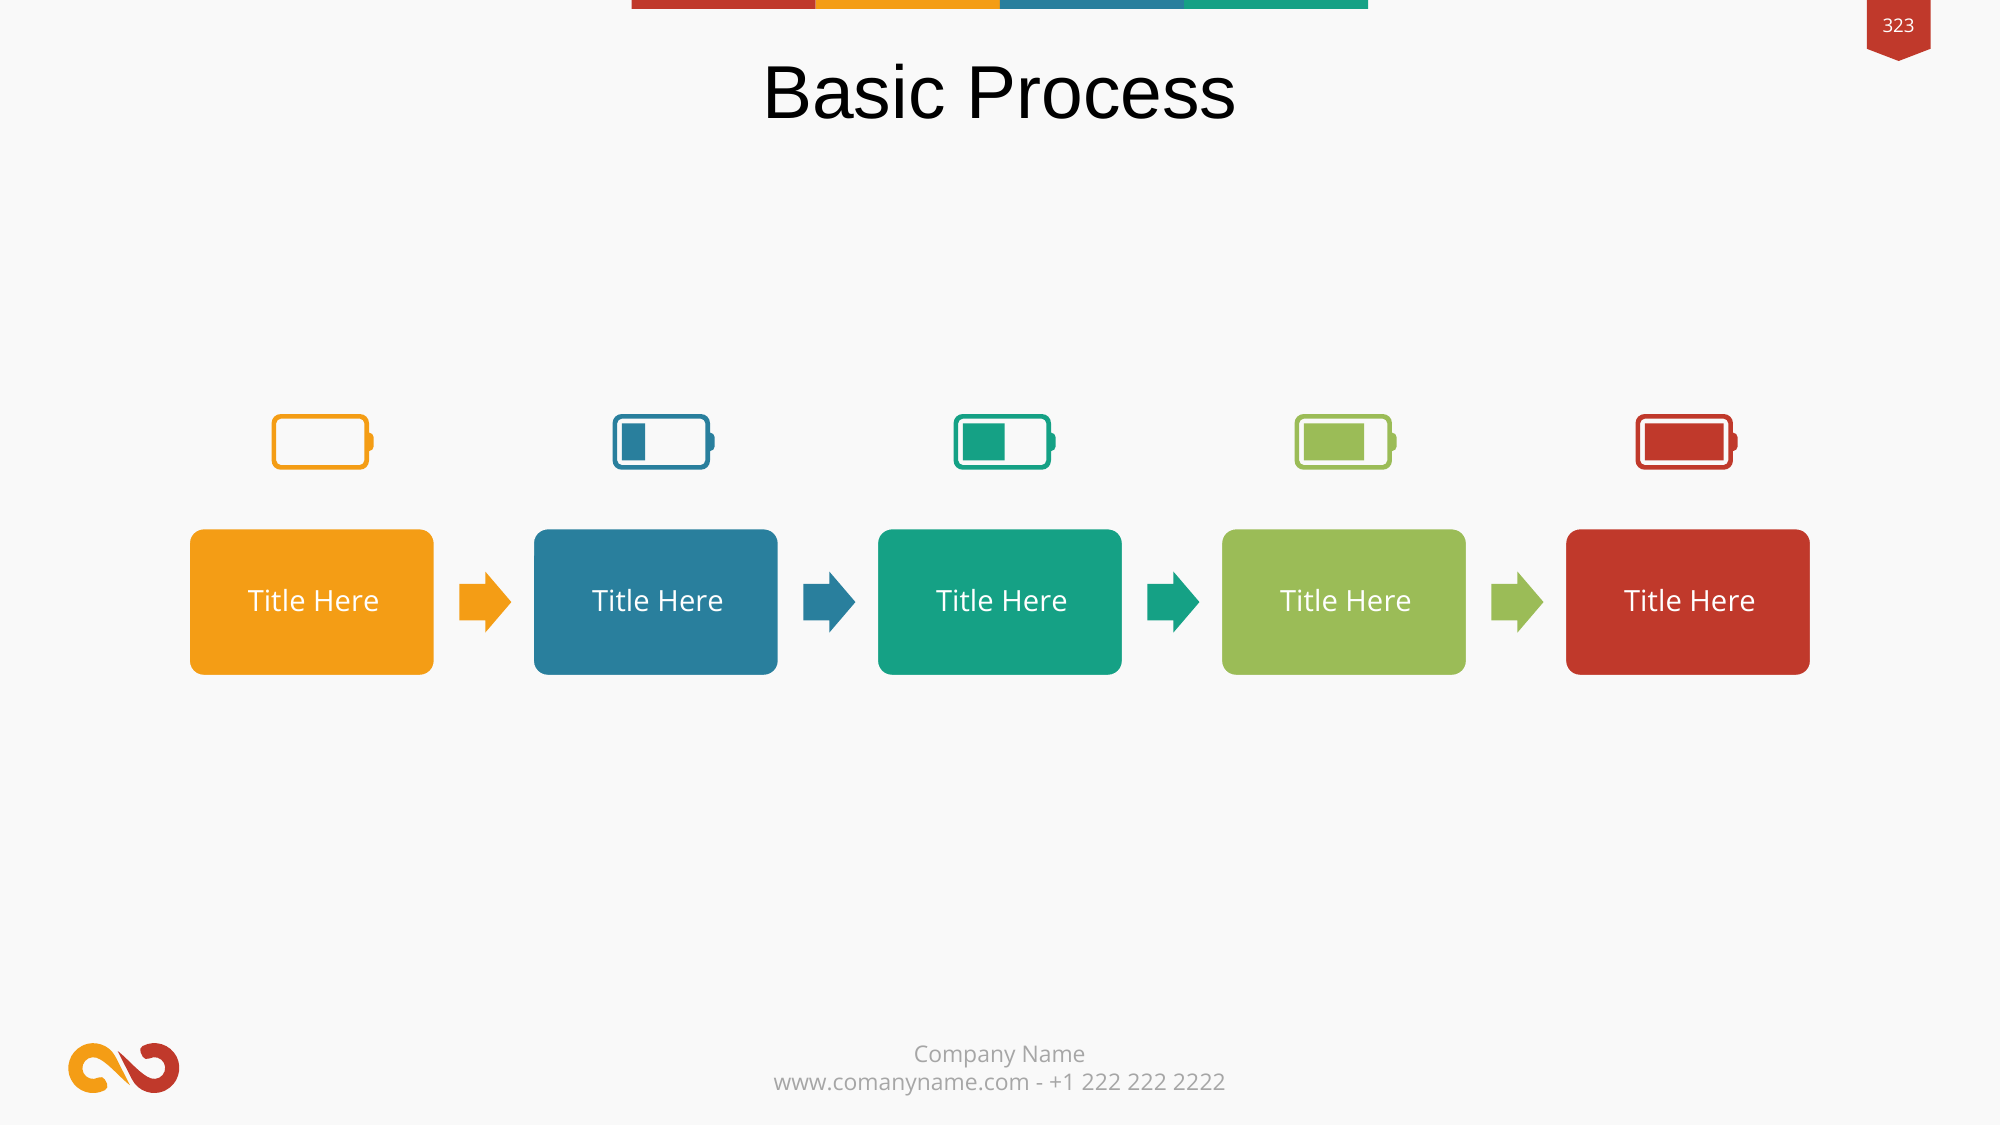

Basic Process

Title Here

Title Here

Title Here

Title Here

Title Here